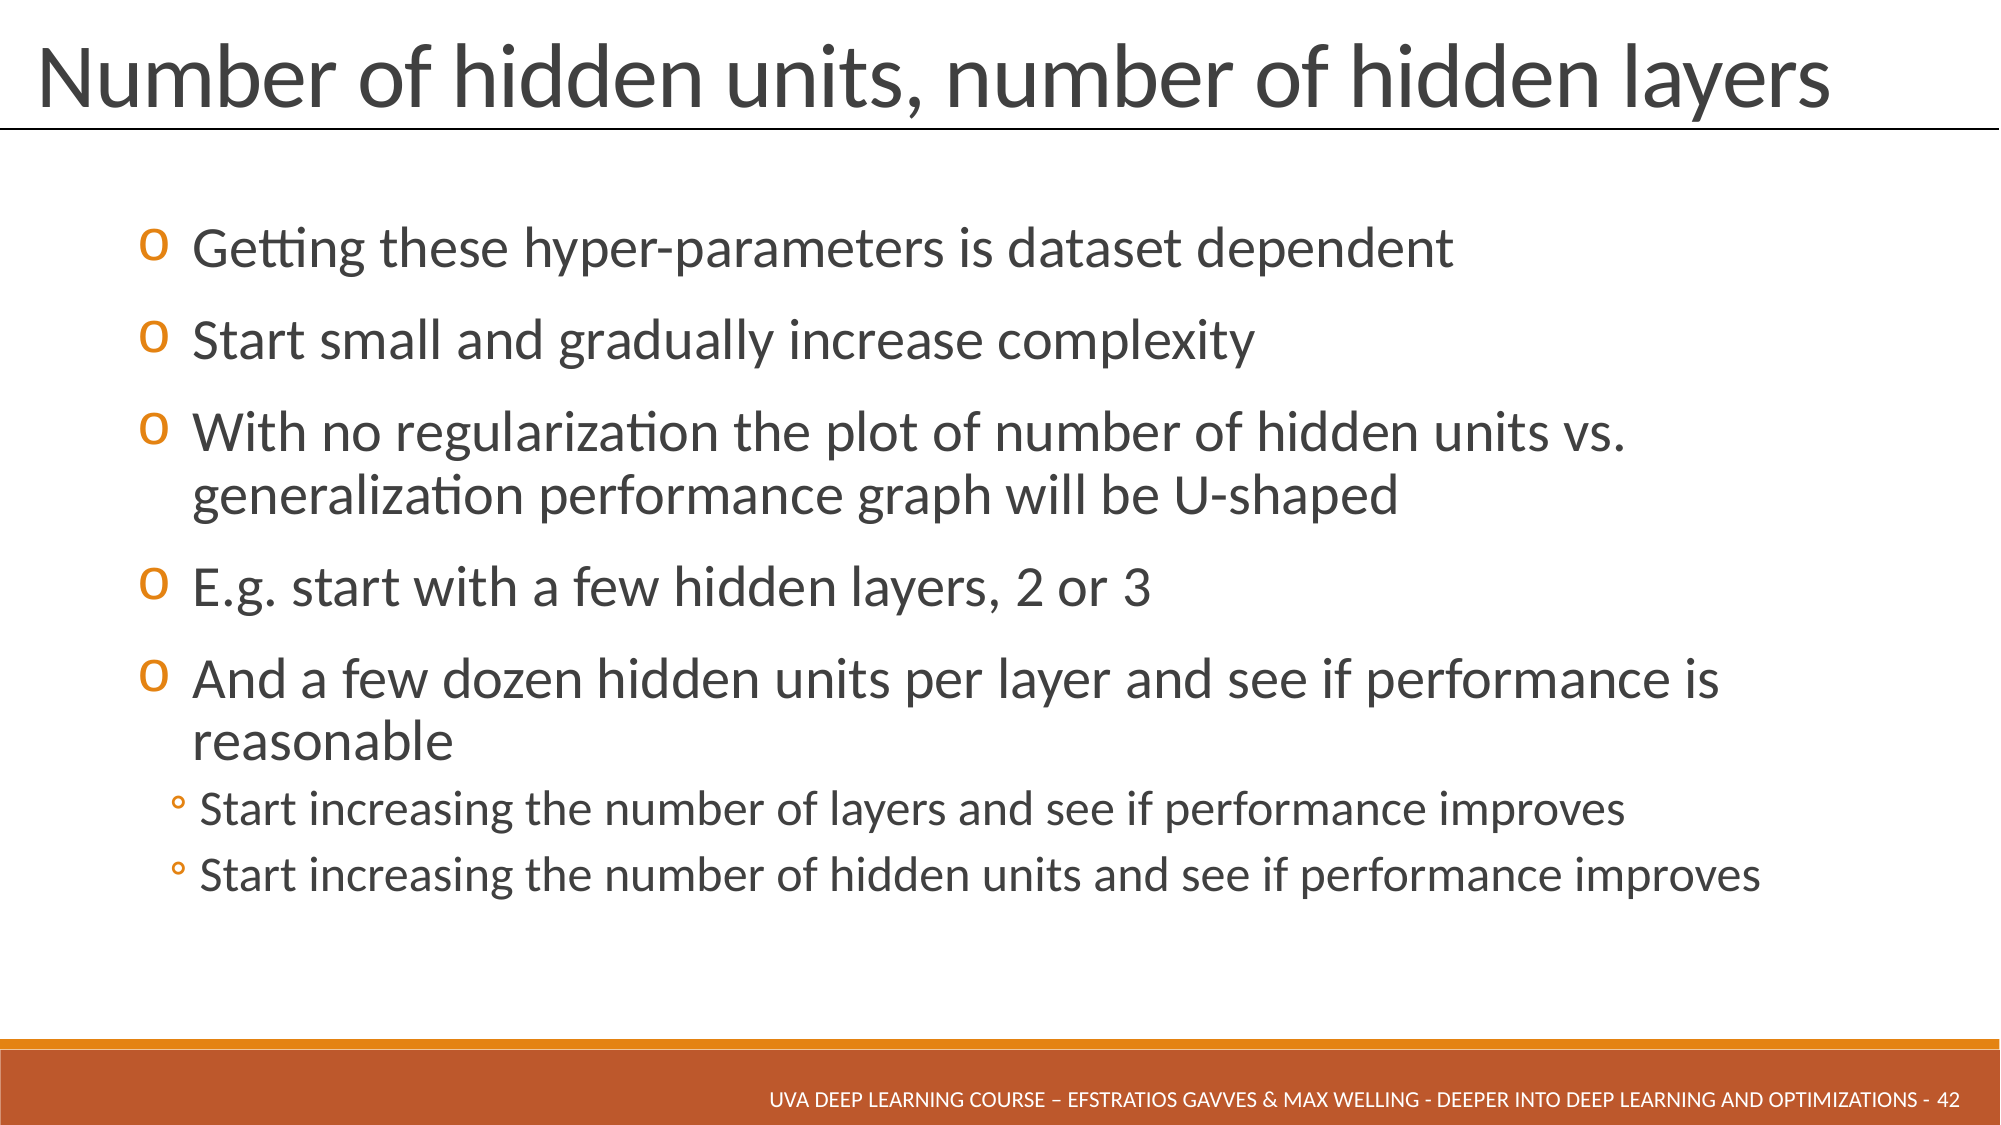

# Number of hidden units, number of hidden layers
Getting these hyper-parameters is dataset dependent
Start small and gradually increase complexity
With no regularization the plot of number of hidden units vs. generalization performance graph will be U-shaped
E.g. start with a few hidden layers, 2 or 3
And a few dozen hidden units per layer and see if performance is reasonable
Start increasing the number of layers and see if performance improves
Start increasing the number of hidden units and see if performance improves